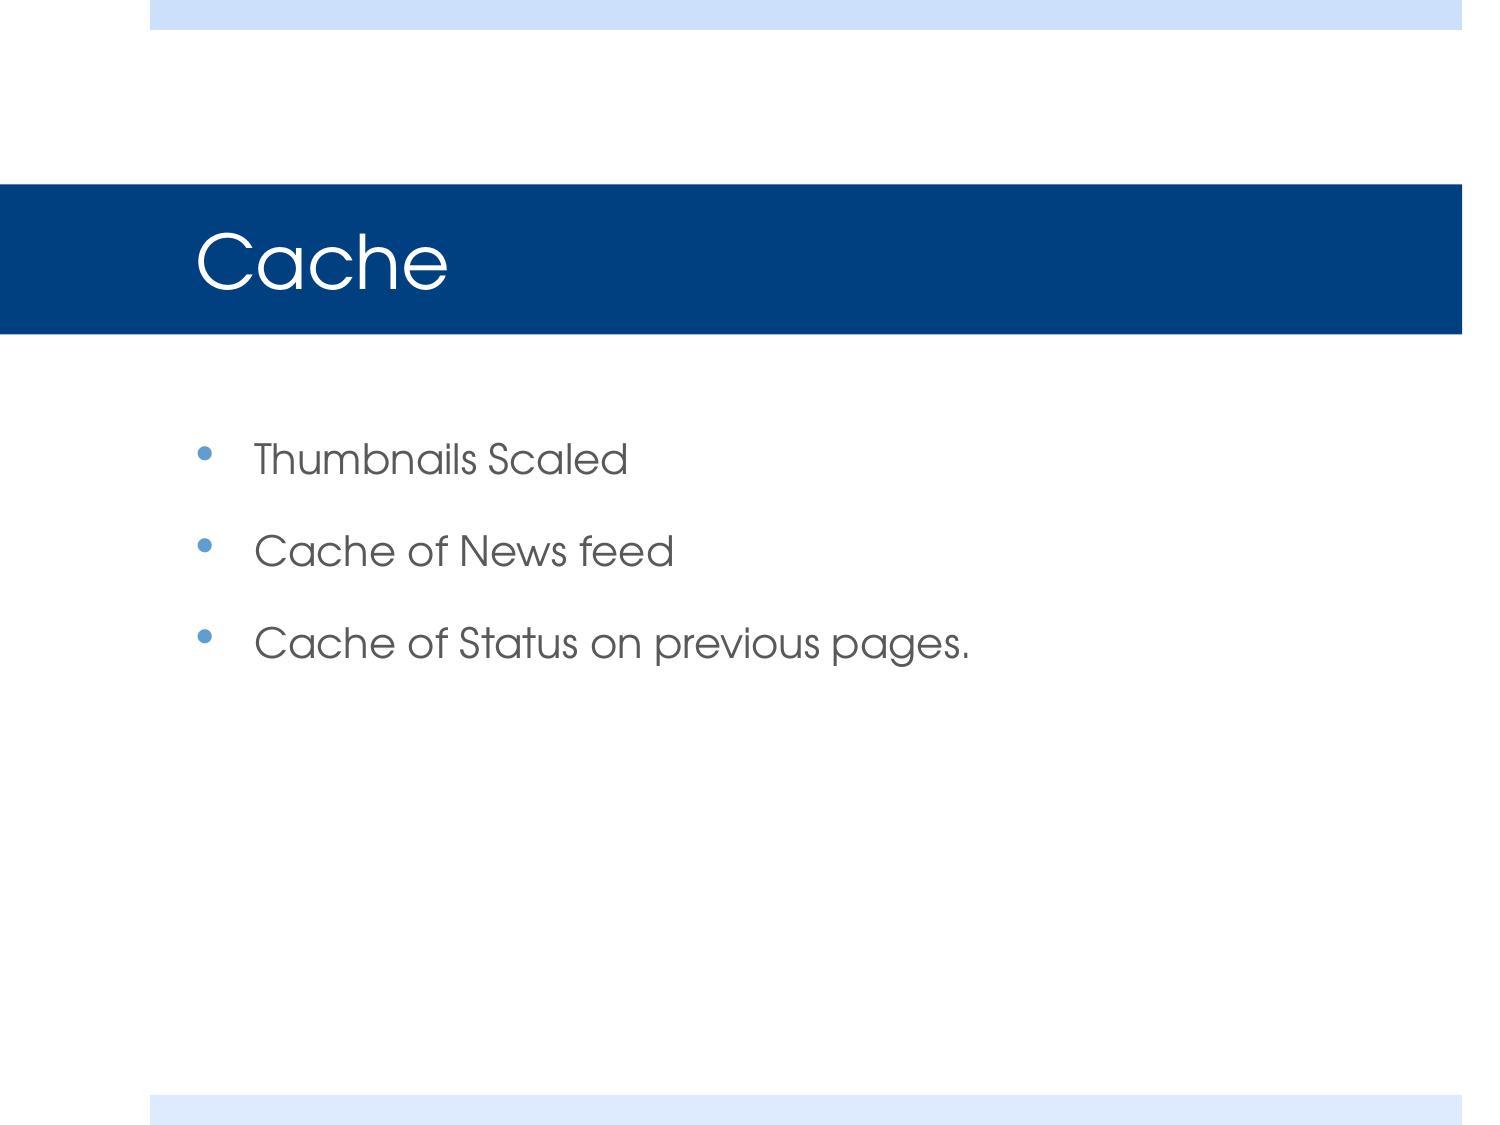

# Cache
Thumbnails Scaled
Cache of News feed
Cache of Status on previous pages.